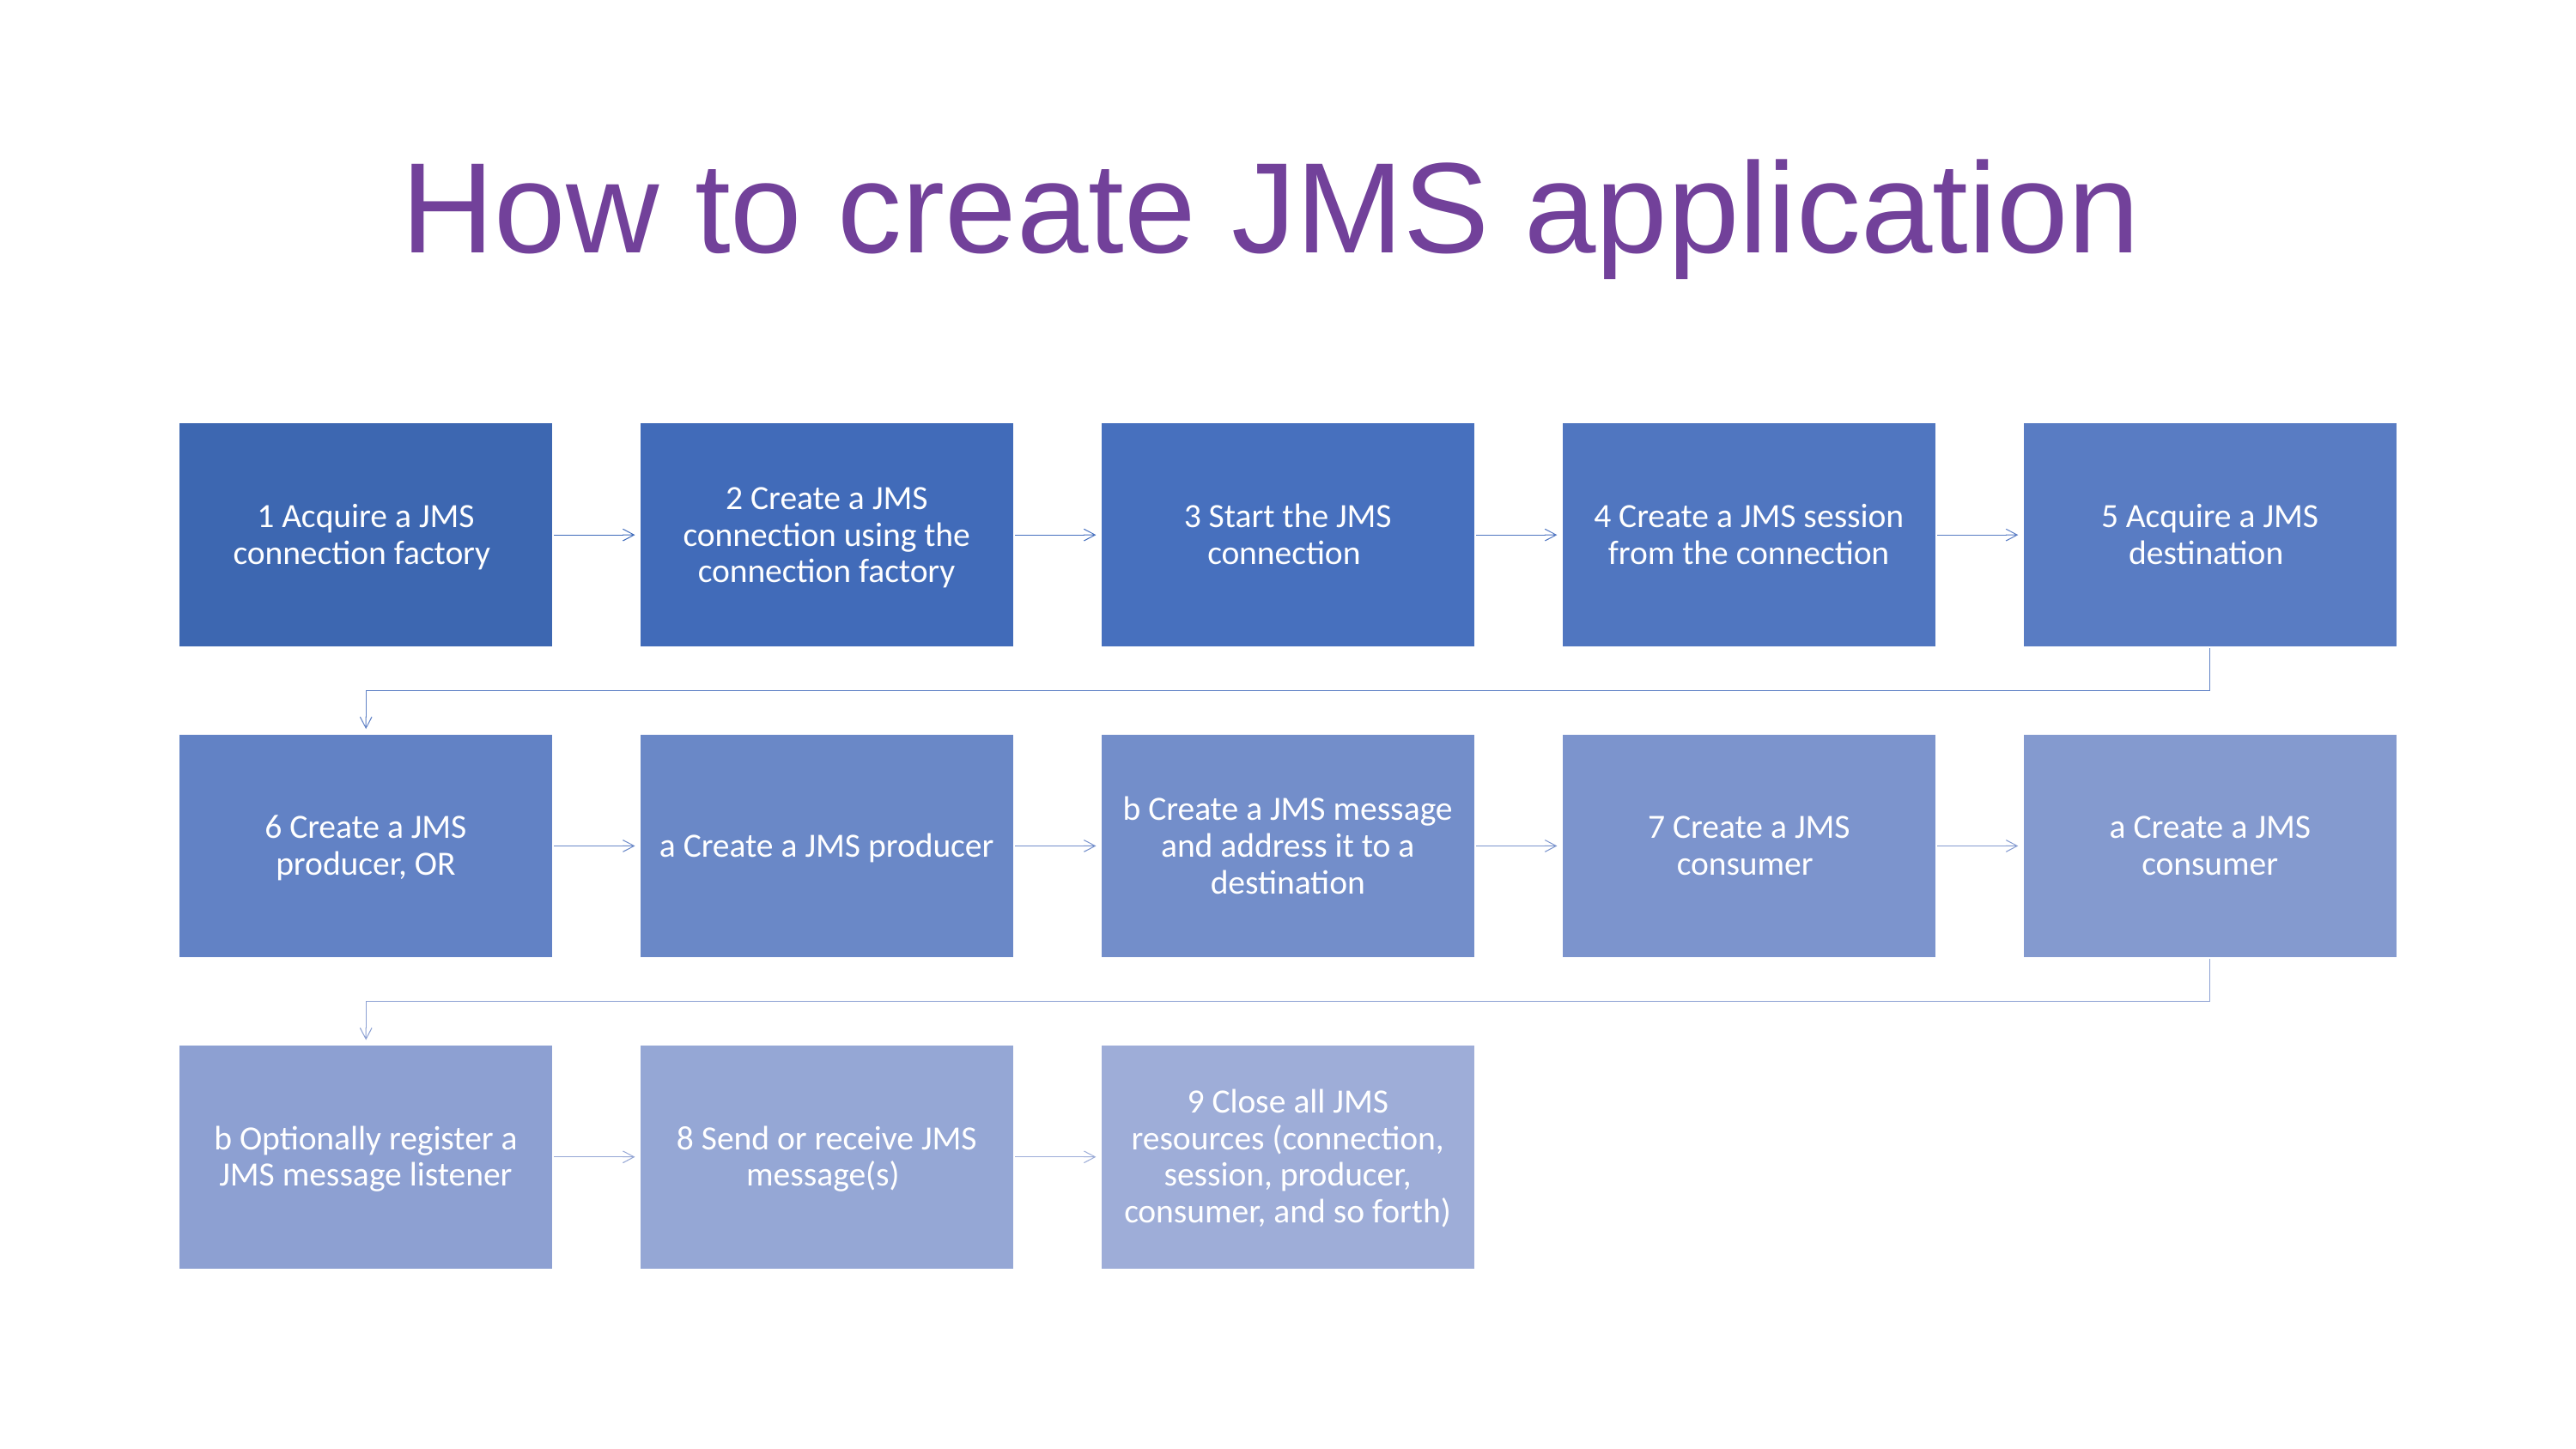

How to create JMS application

1 Acquire a JMS connection factory

2 Create a JMS connection using the connection factory

3 Start the JMS connection

4 Create a JMS session from the connection

5 Acquire a JMS destination

6 Create a JMS producer, OR

a Create a JMS producer

b Create a JMS message and address it to a destination

7 Create a JMS consumer

a Create a JMS consumer

b Optionally register a JMS message listener

8 Send or receive JMS message(s)
9 Close all JMS resources (connection, session, producer, consumer, and so forth)